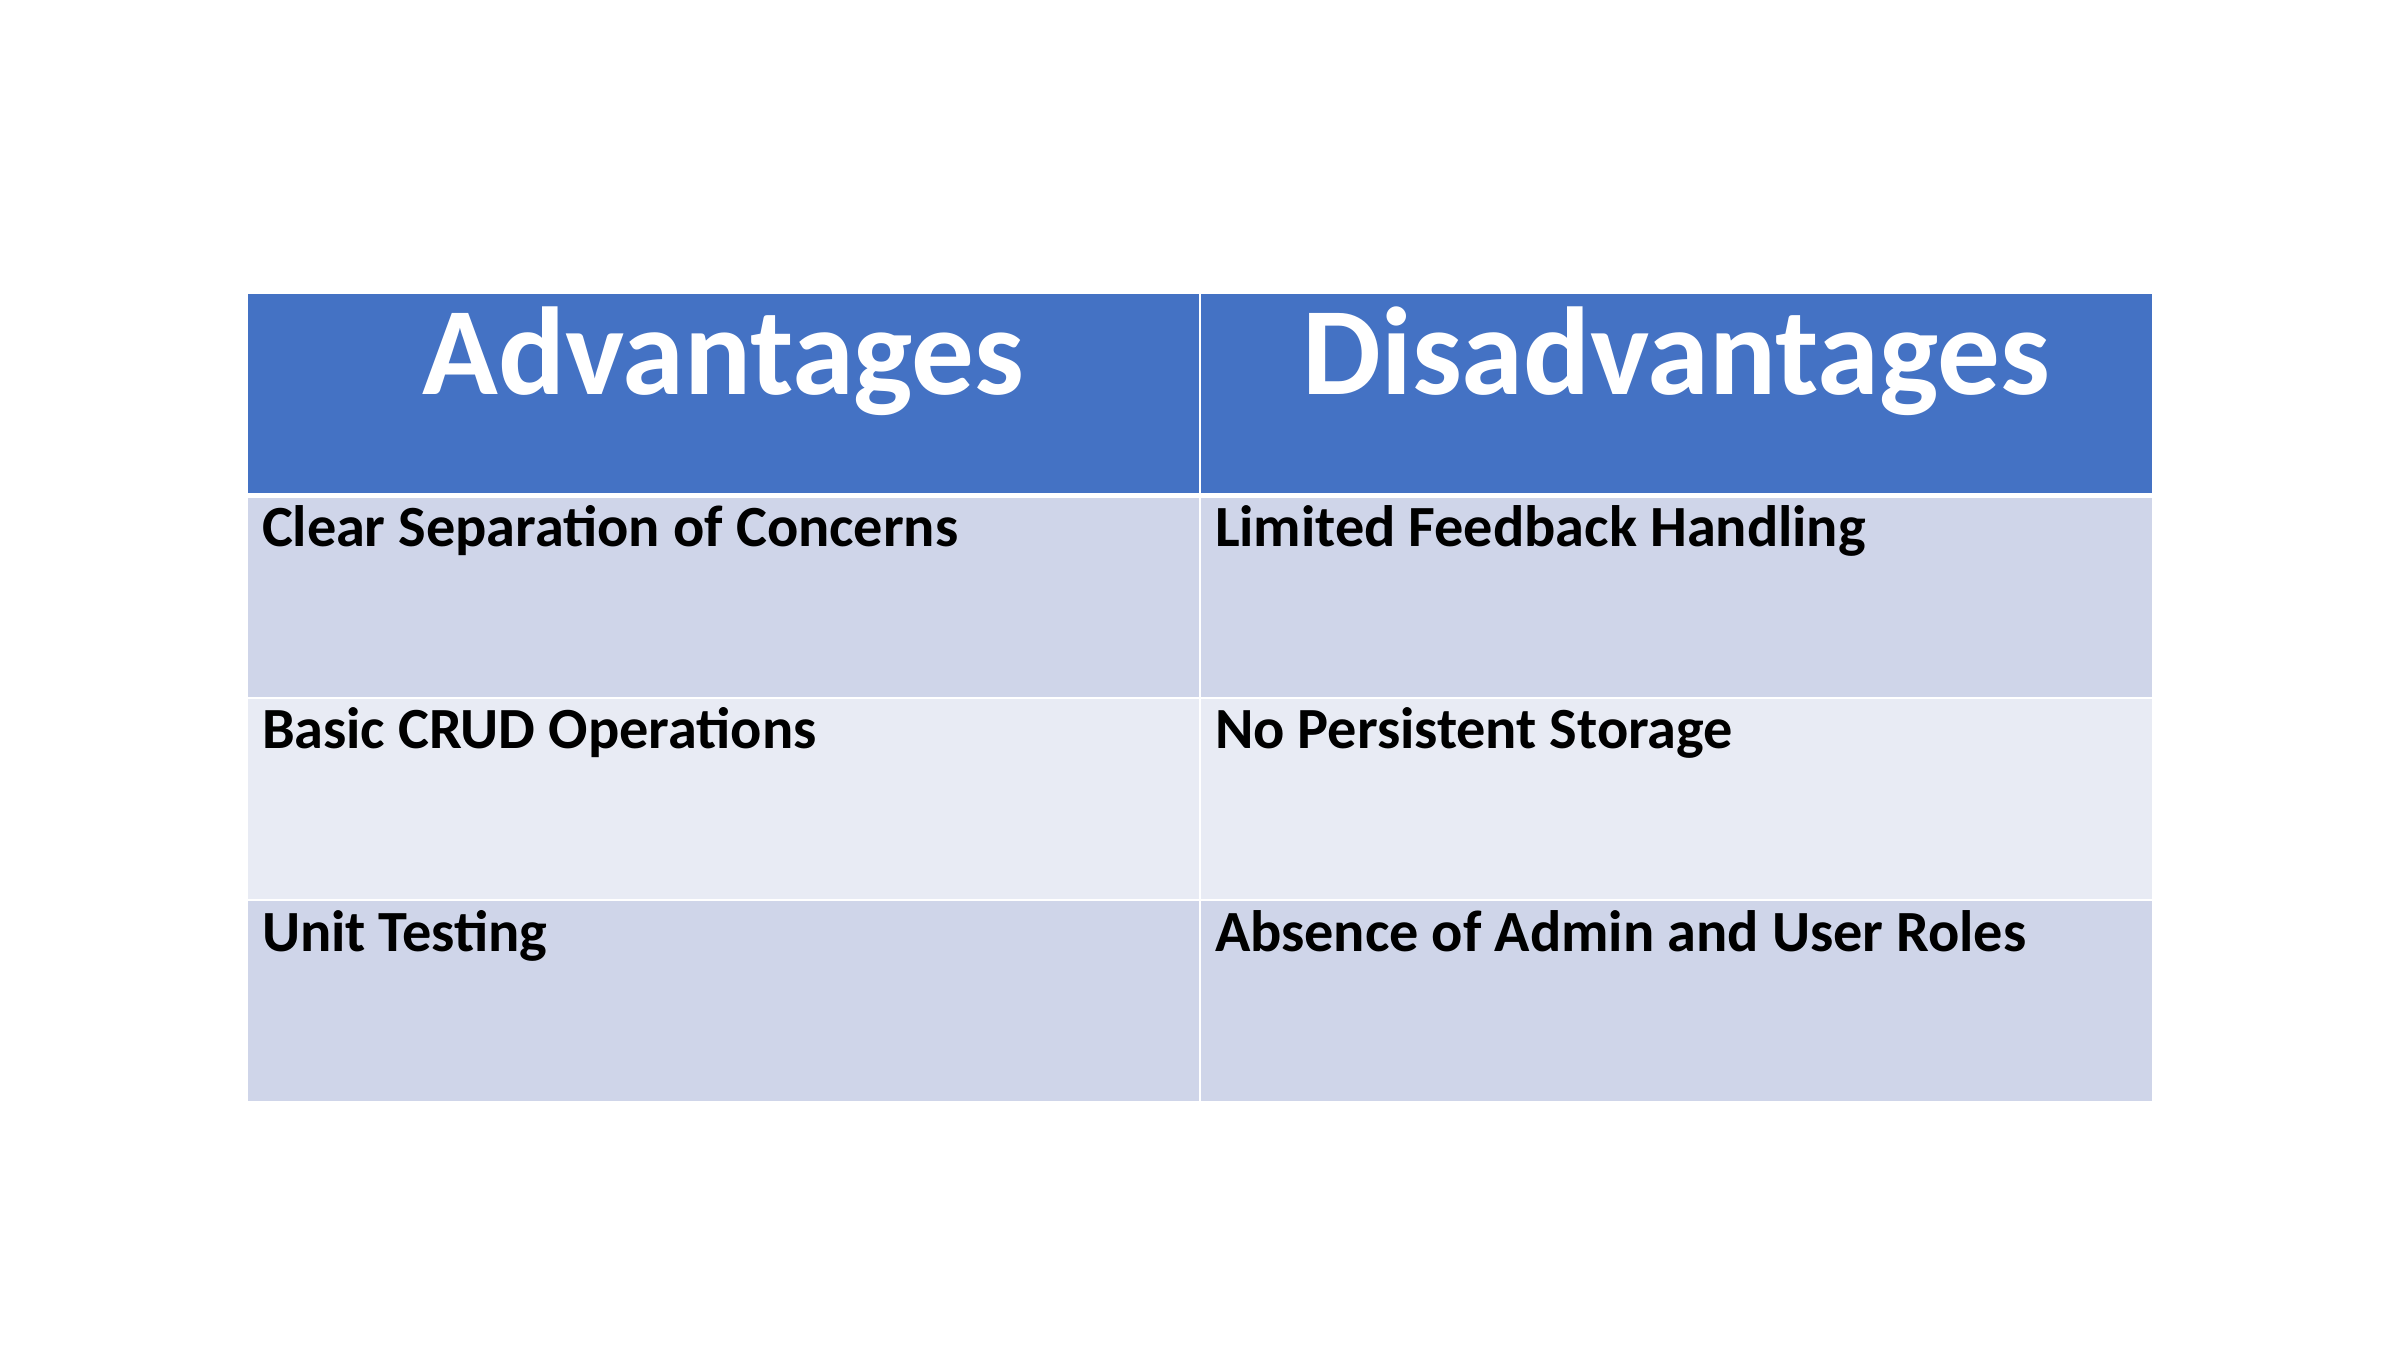

| Advantages | Disadvantages |
| --- | --- |
| Clear Separation of Concerns | Limited Feedback Handling |
| Basic CRUD Operations | No Persistent Storage |
| Unit Testing | Absence of Admin and User Roles |